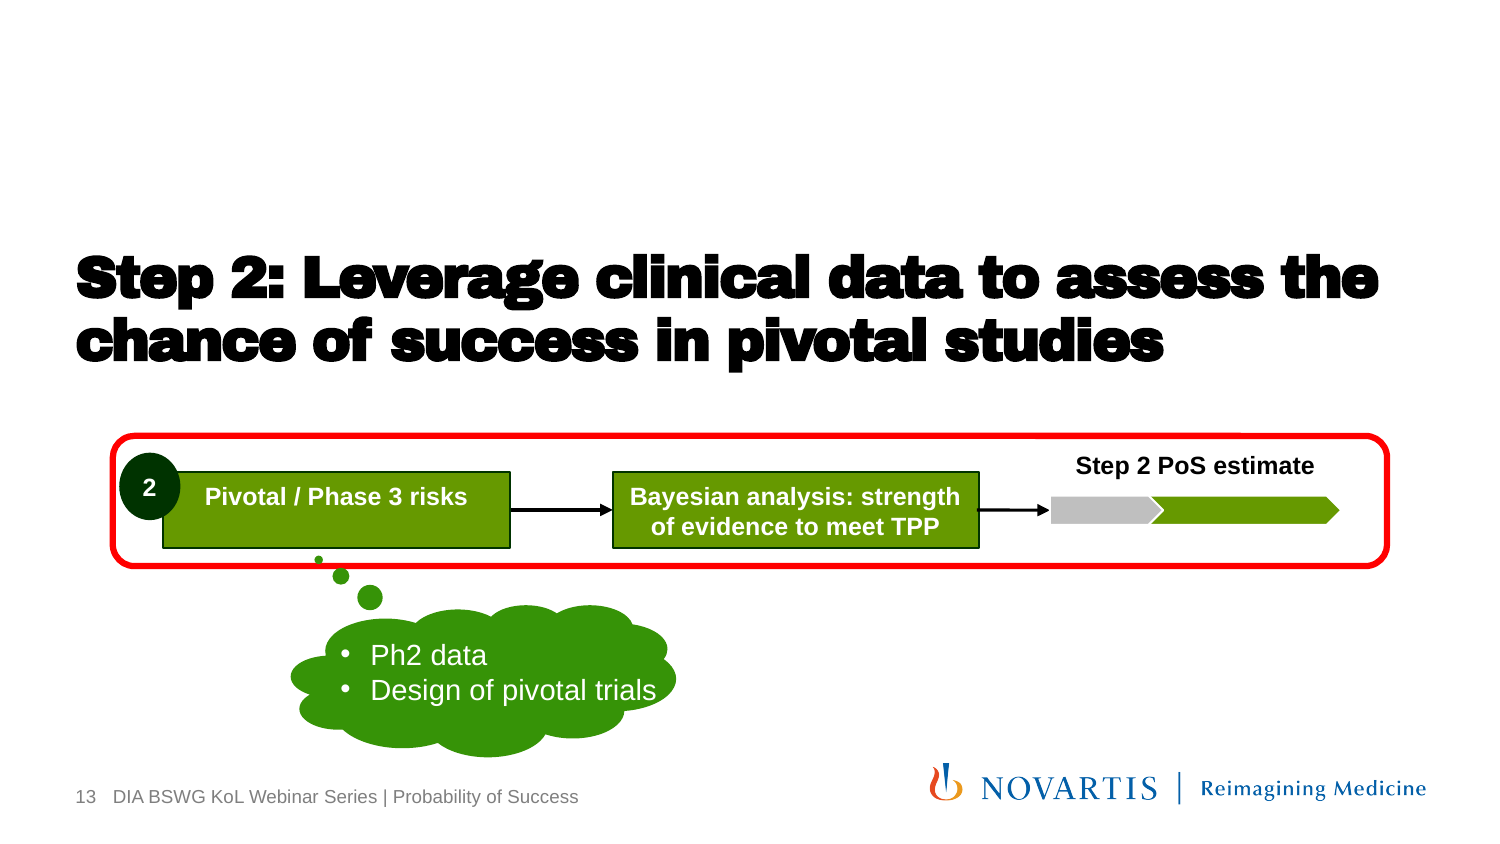

# Step 2: Leverage clinical data to assess the chance of success in pivotal studies
Step 2 PoS estimate

2
Bayesian analysis: strength
of evidence to meet TPP
Pivotal / Phase 3 risks

Ph2 data
Design of pivotal trials
13
DIA BSWG KoL Webinar Series | Probability of Success